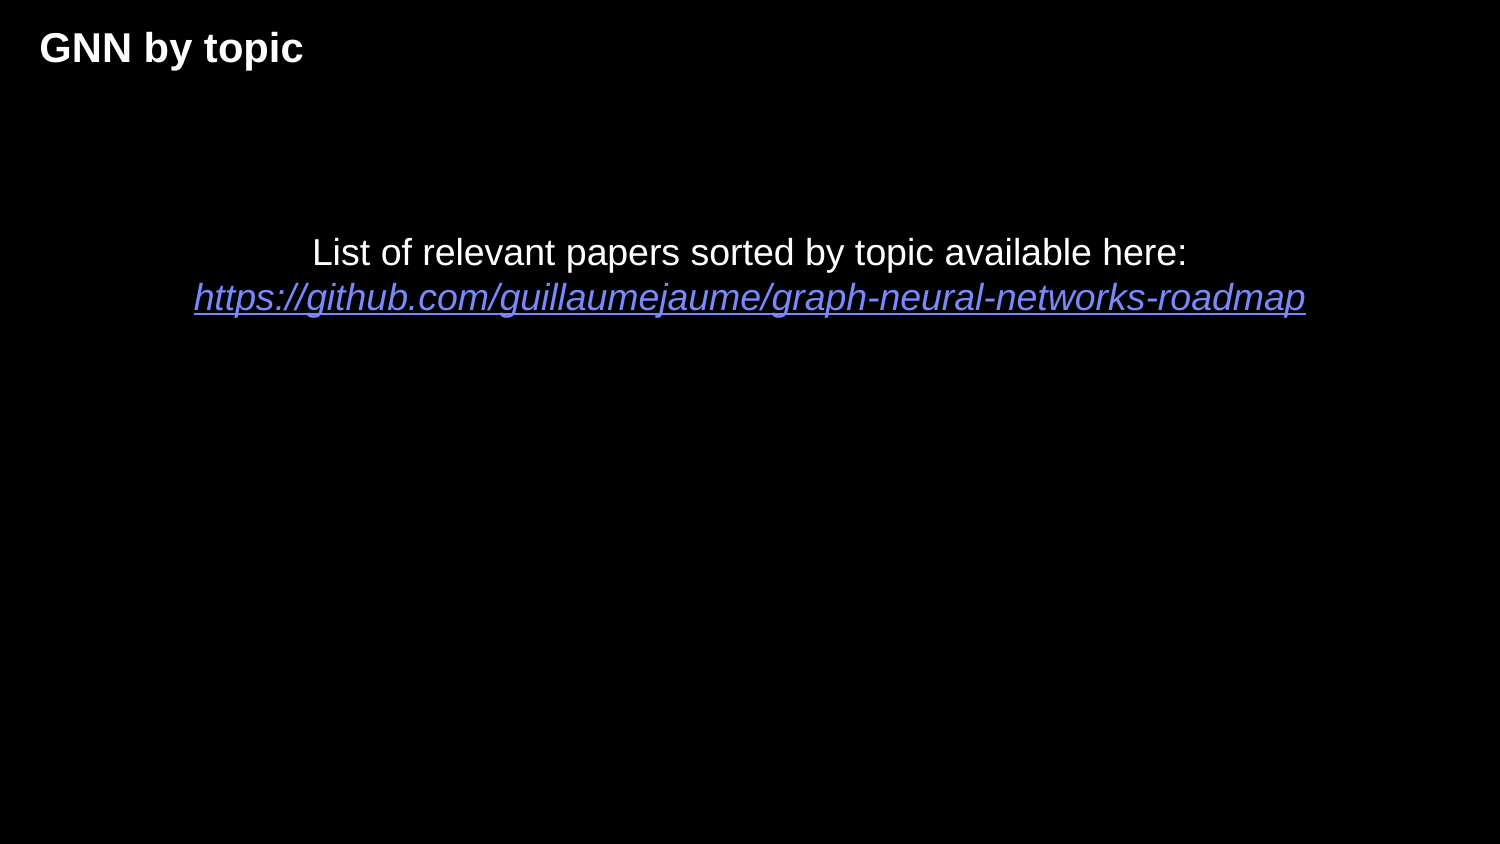

# GNN by topic
List of relevant papers sorted by topic available here:
https://github.com/guillaumejaume/graph-neural-networks-roadmap